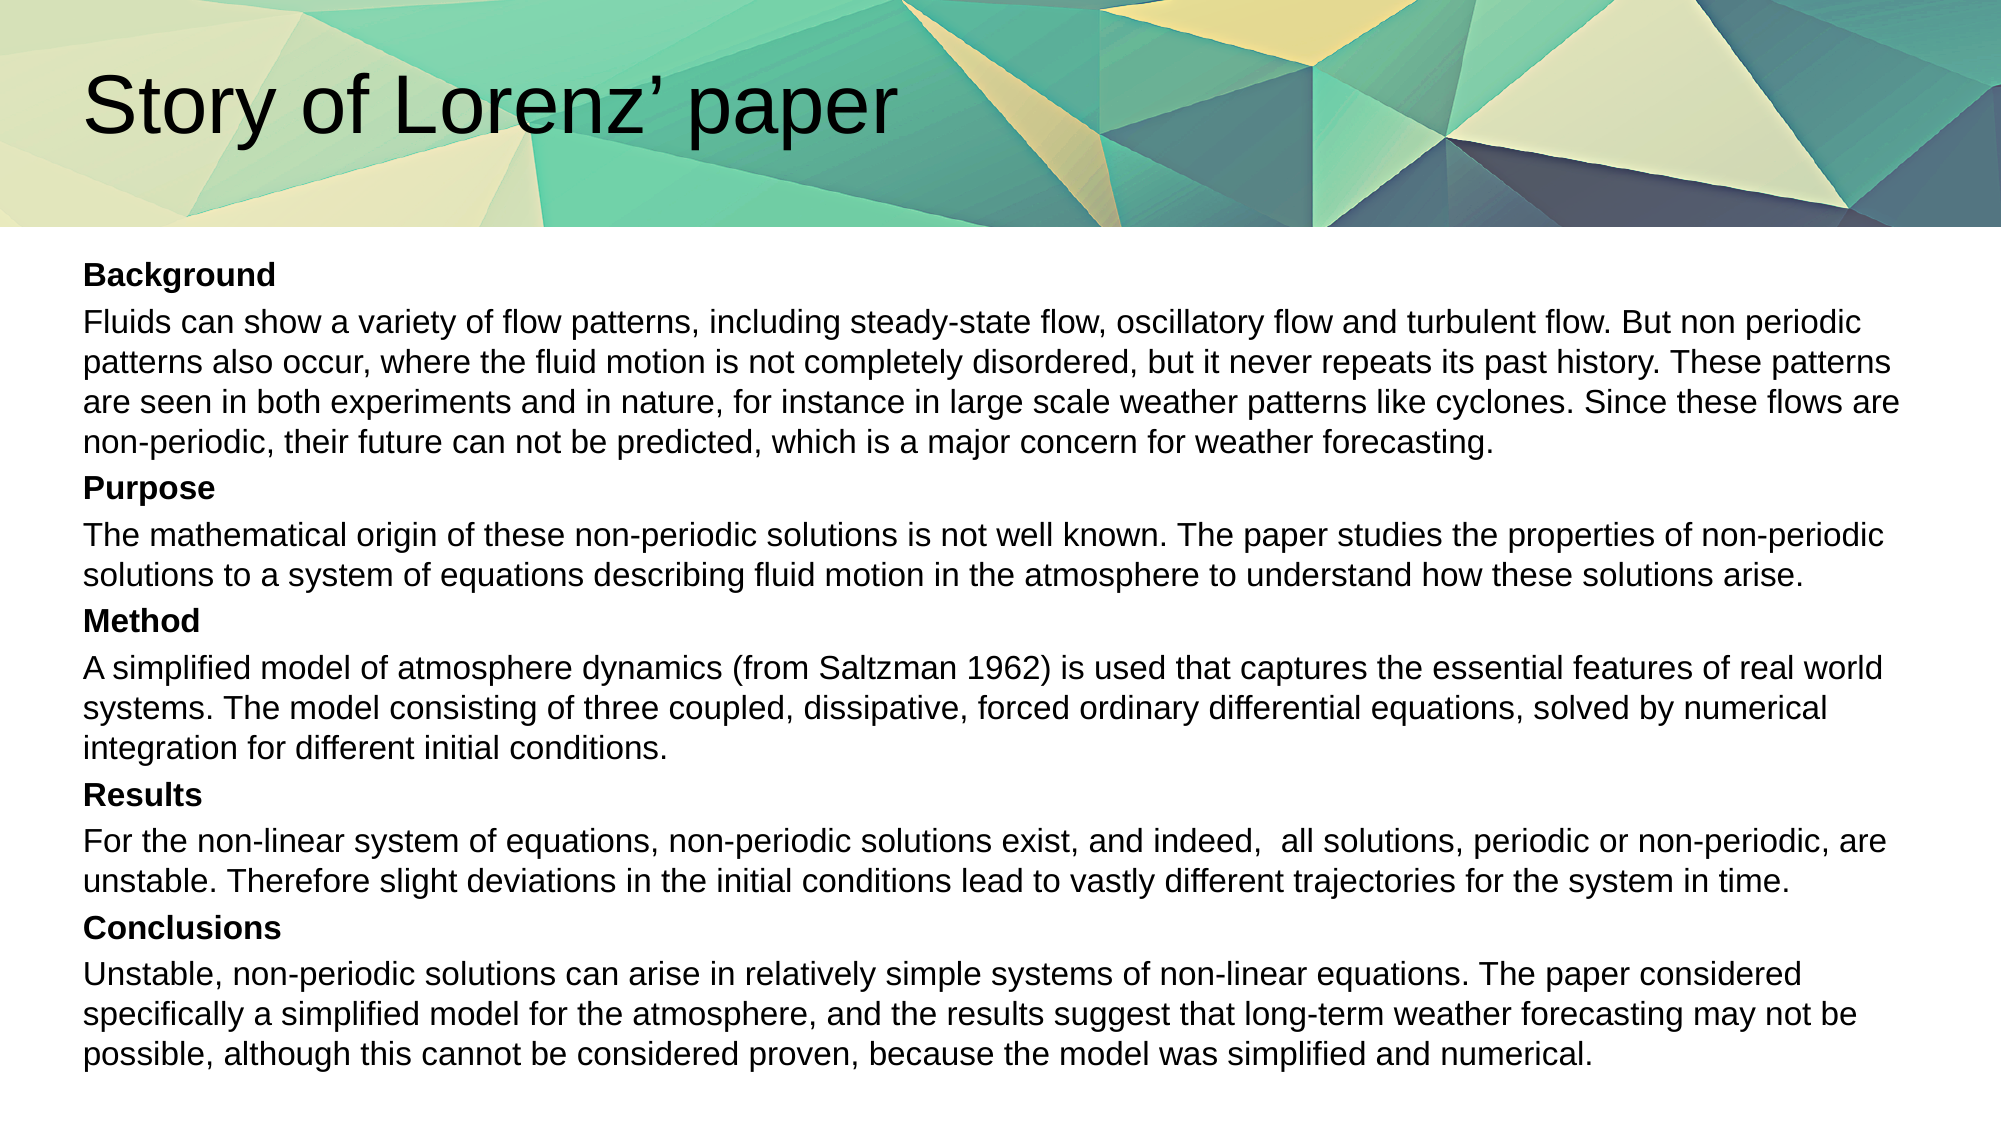

# Story of Lorenz’ paper
Background
Fluids can show a variety of flow patterns, including steady-state flow, oscillatory flow and turbulent flow. But non periodic patterns also occur, where the fluid motion is not completely disordered, but it never repeats its past history. These patterns are seen in both experiments and in nature, for instance in large scale weather patterns like cyclones. Since these flows are non-periodic, their future can not be predicted, which is a major concern for weather forecasting.
Purpose
The mathematical origin of these non-periodic solutions is not well known. The paper studies the properties of non-periodic solutions to a system of equations describing fluid motion in the atmosphere to understand how these solutions arise.
Method
A simplified model of atmosphere dynamics (from Saltzman 1962) is used that captures the essential features of real world systems. The model consisting of three coupled, dissipative, forced ordinary differential equations, solved by numerical integration for different initial conditions.
Results
For the non-linear system of equations, non-periodic solutions exist, and indeed,  all solutions, periodic or non-periodic, are unstable. Therefore slight deviations in the initial conditions lead to vastly different trajectories for the system in time.
Conclusions
Unstable, non-periodic solutions can arise in relatively simple systems of non-linear equations. The paper considered specifically a simplified model for the atmosphere, and the results suggest that long-term weather forecasting may not be possible, although this cannot be considered proven, because the model was simplified and numerical.